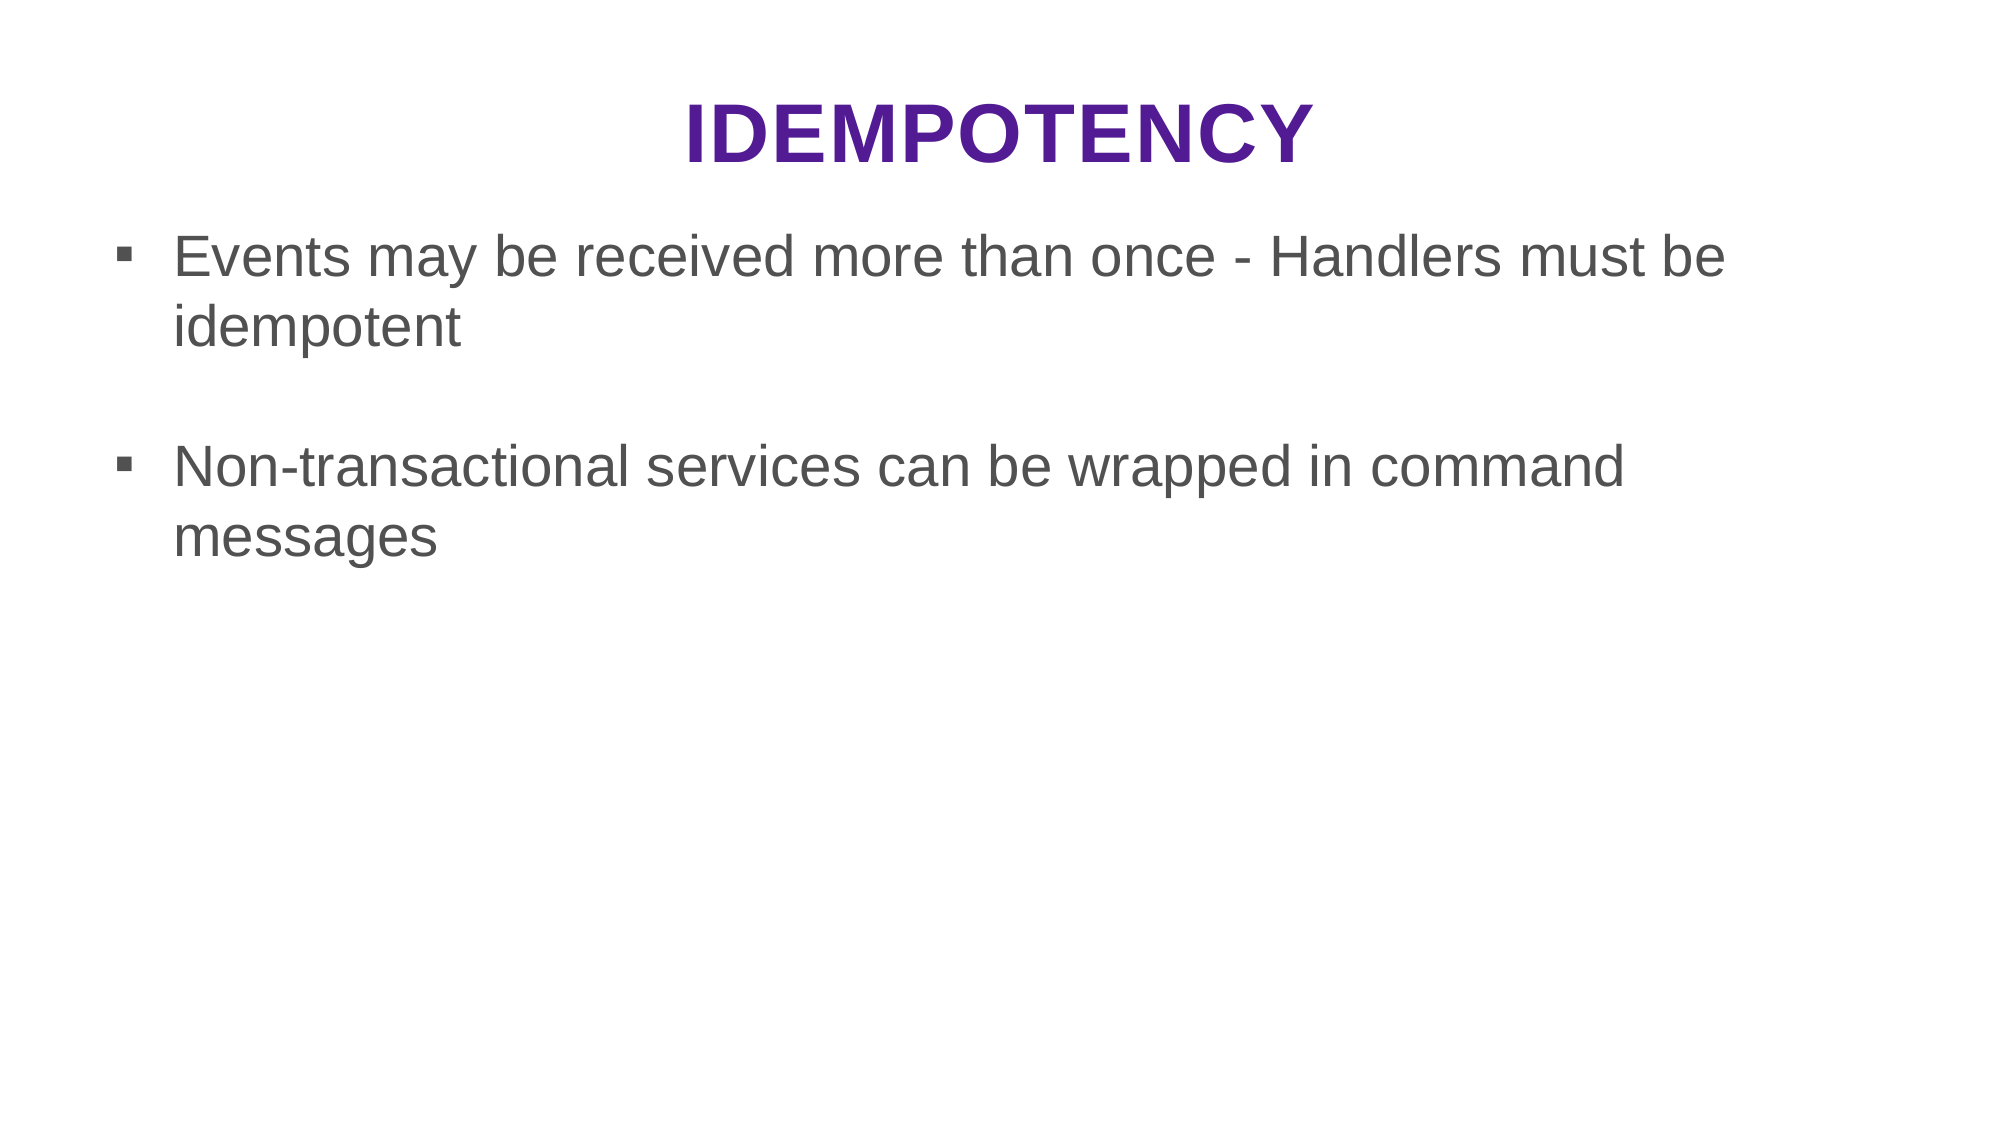

# IDEMPOTENCY
Events may be received more than once - Handlers must be idempotent

Non-transactional services can be wrapped in command messages